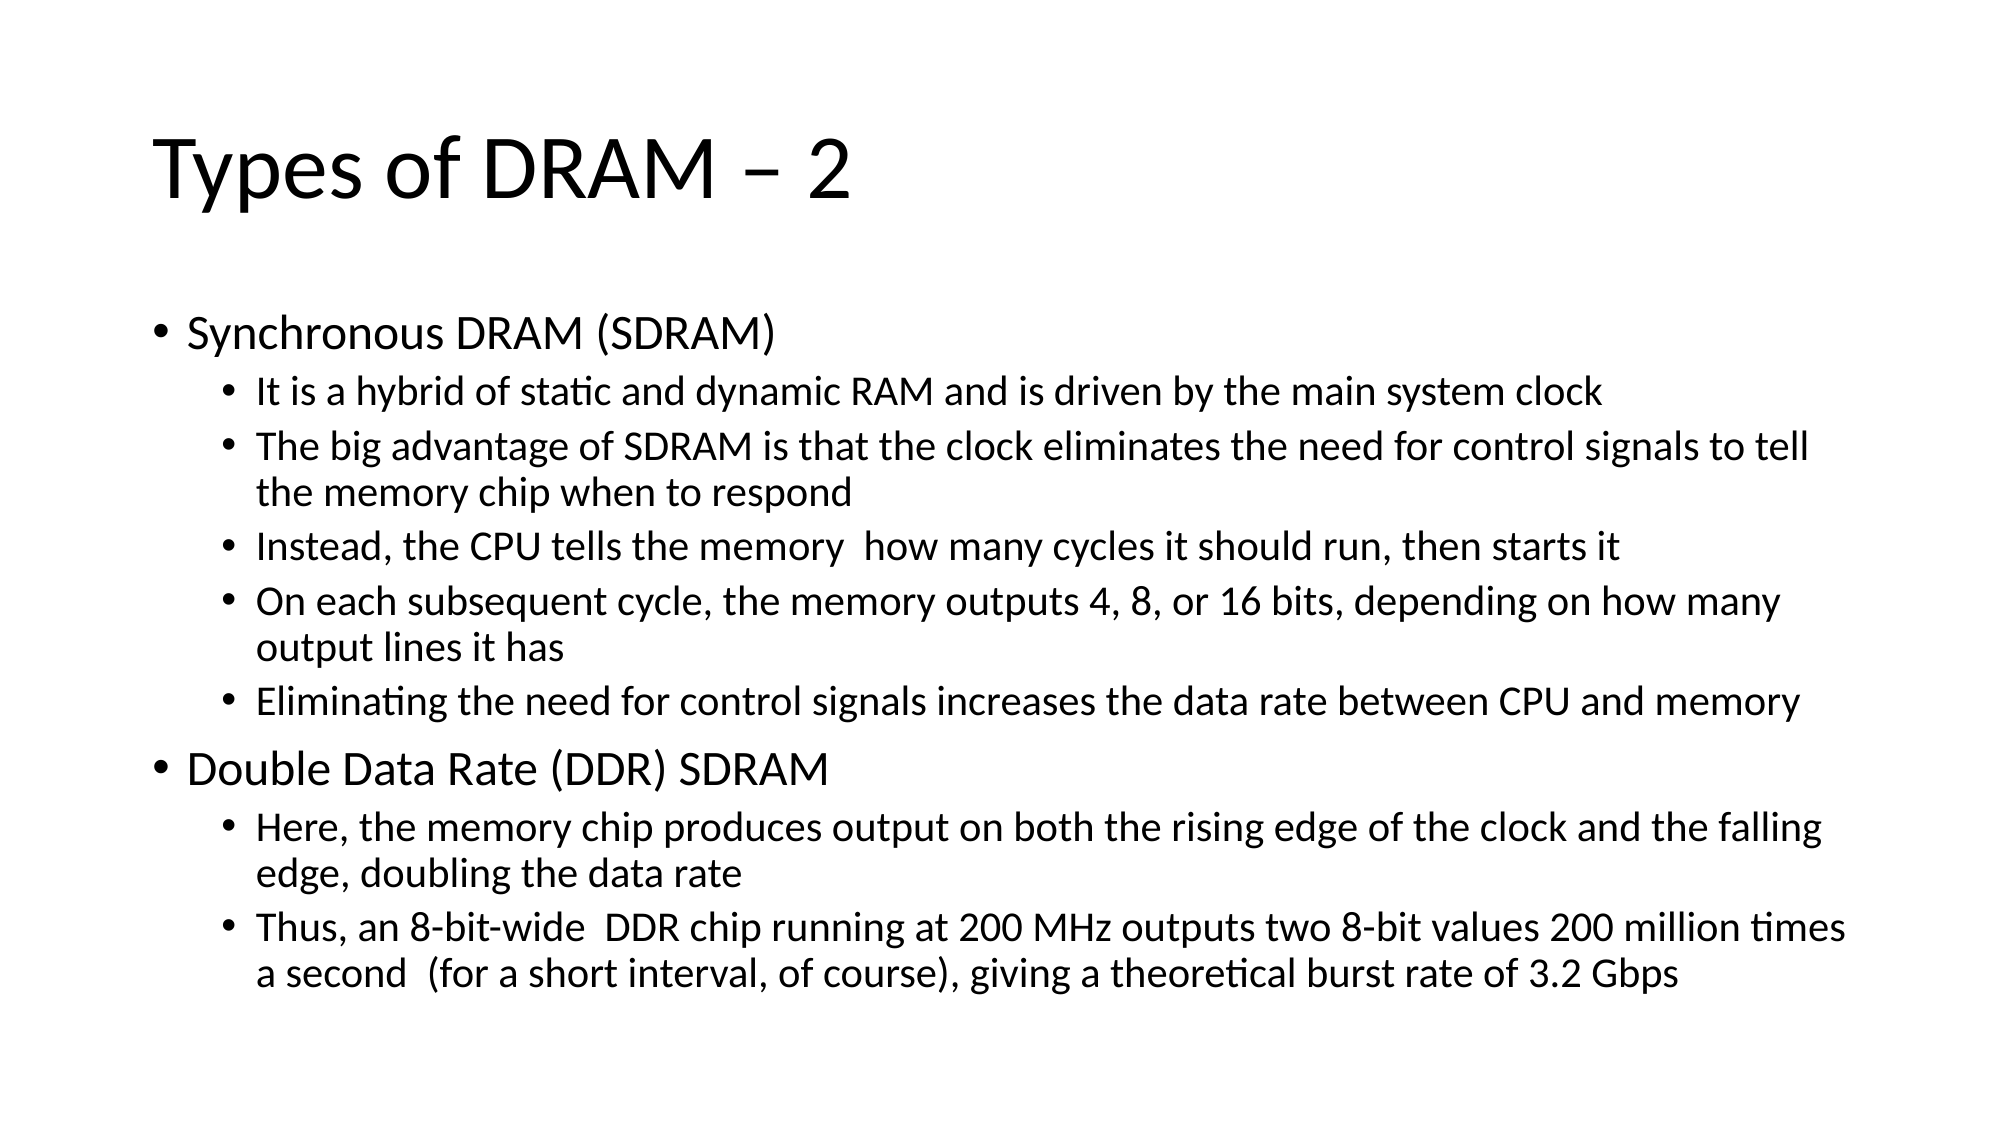

# Types of DRAM – 2
Synchronous DRAM (SDRAM)
It is a hybrid of static and dynamic RAM and is driven by the main system clock
The big advantage of SDRAM is that the clock eliminates the need for control signals to tell the memory chip when to respond
Instead, the CPU tells the memory  how many cycles it should run, then starts it
On each subsequent cycle, the memory outputs 4, 8, or 16 bits, depending on how many output lines it has
Eliminating the need for control signals increases the data rate between CPU and memory
Double Data Rate (DDR) SDRAM
Here, the memory chip produces output on both the rising edge of the clock and the falling edge, doubling the data rate
Thus, an 8-bit-wide  DDR chip running at 200 MHz outputs two 8-bit values 200 million times a second  (for a short interval, of course), giving a theoretical burst rate of 3.2 Gbps